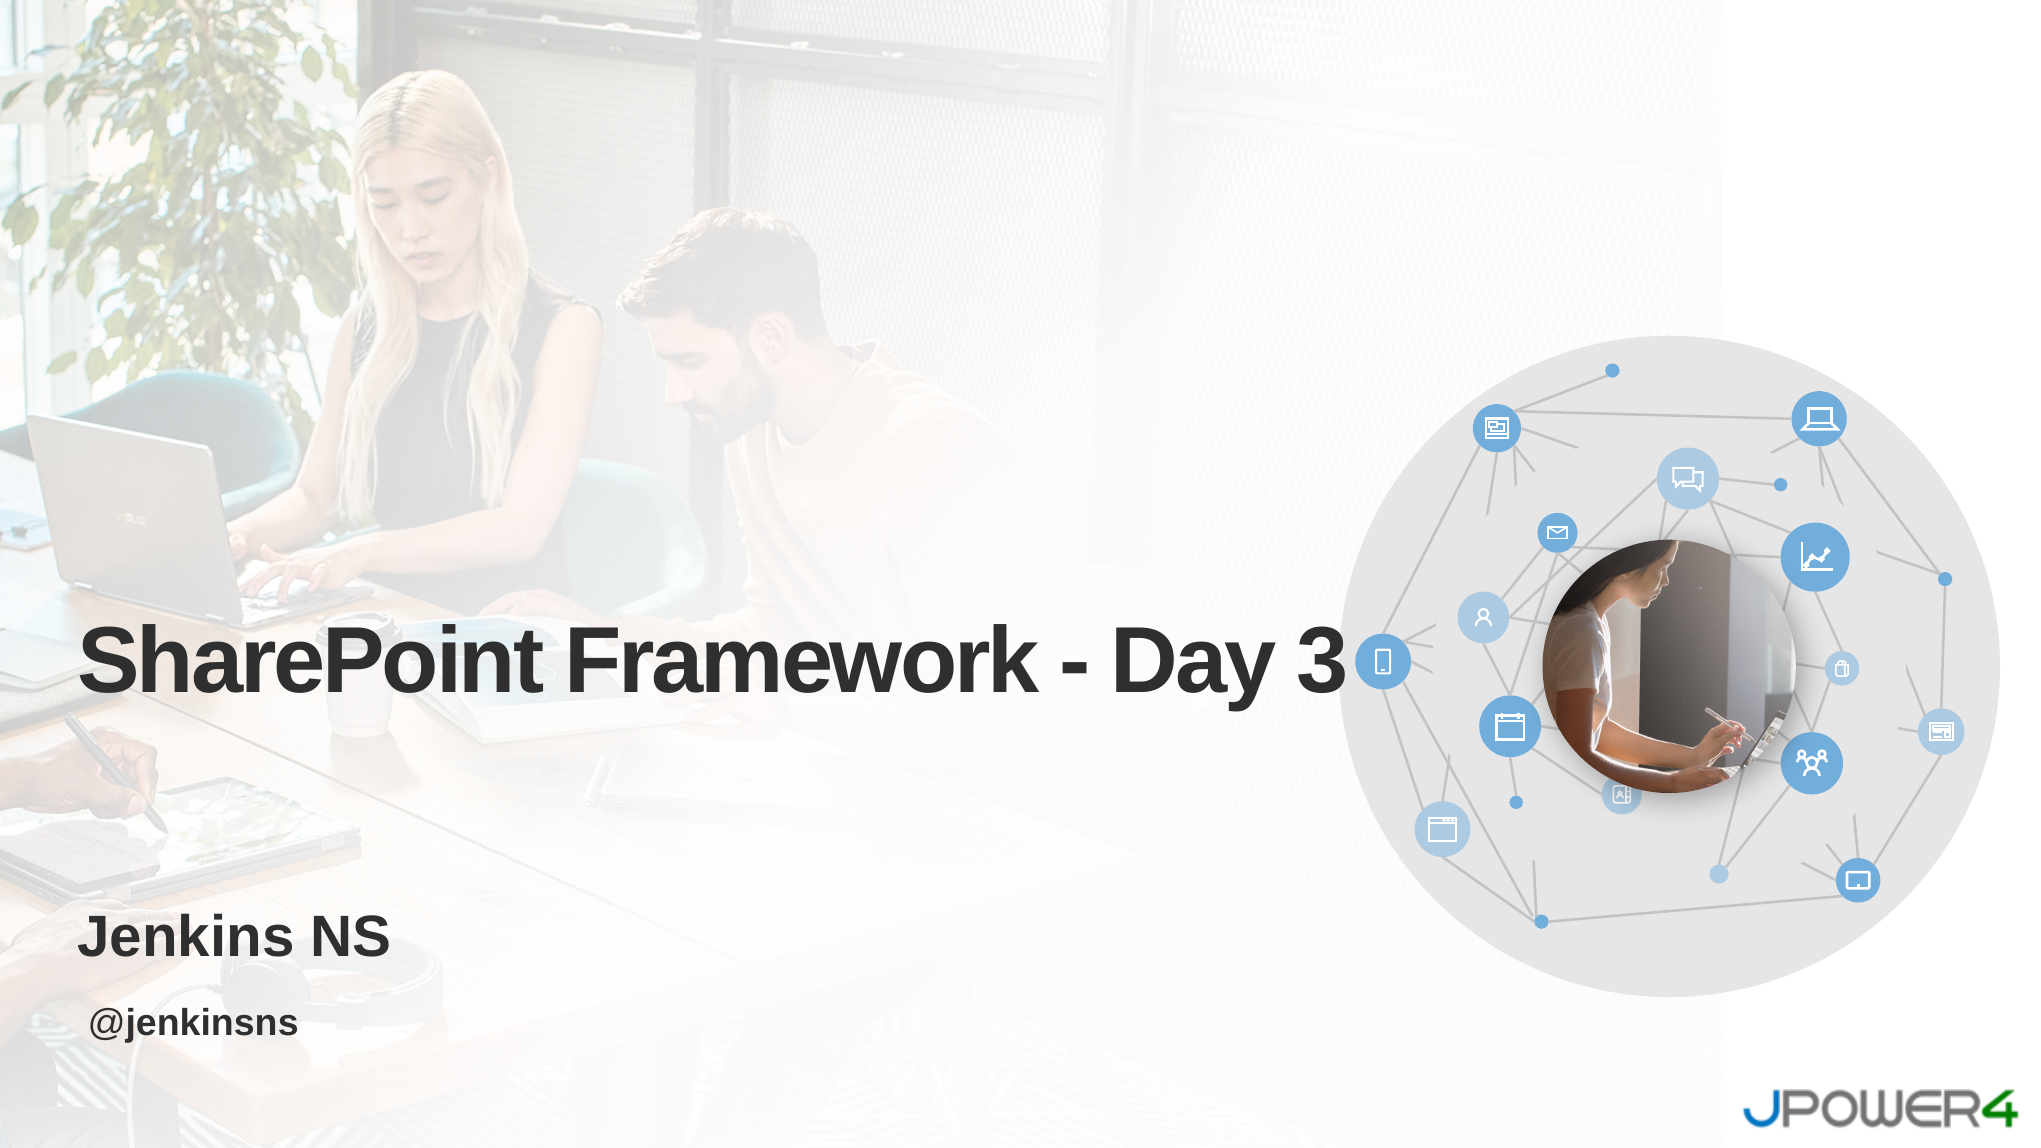

# SharePoint Framework - Day 3
Jenkins NS
@jenkinsns